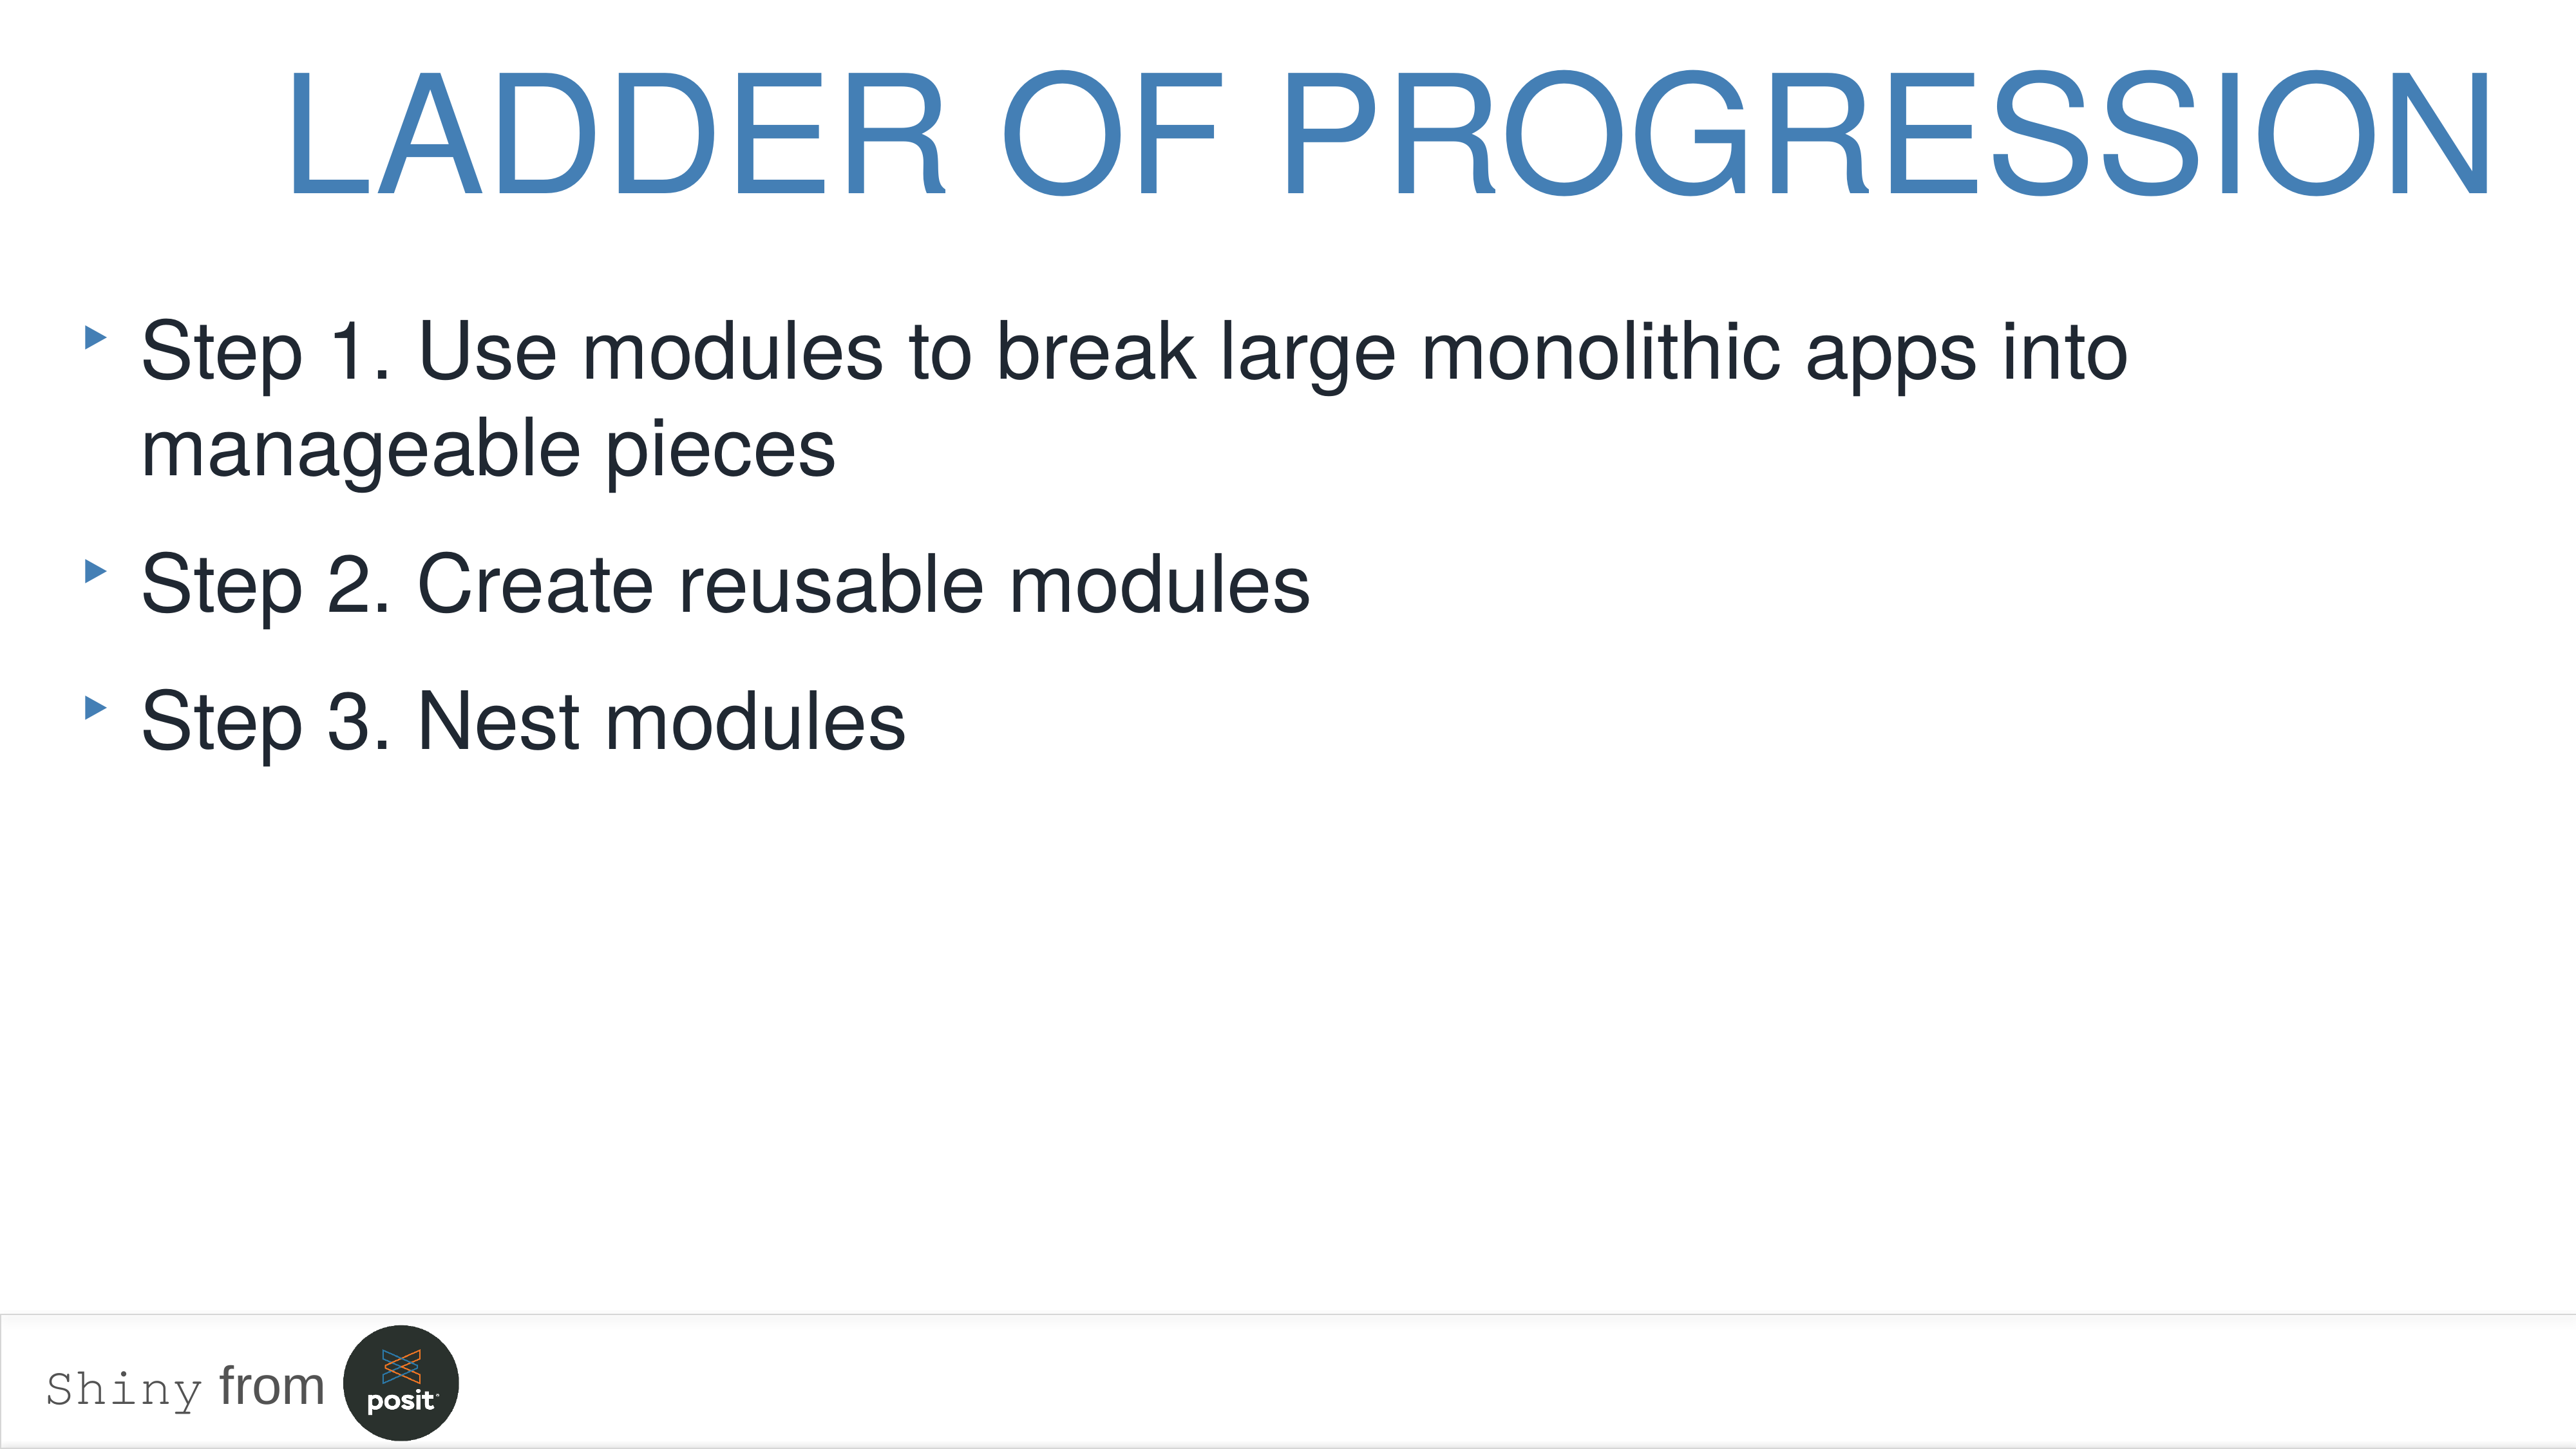

Ladder of Progression
Step 1. Use modules to break large monolithic apps into manageable pieces
Step 2. Create reusable modules
Step 3. Nest modules